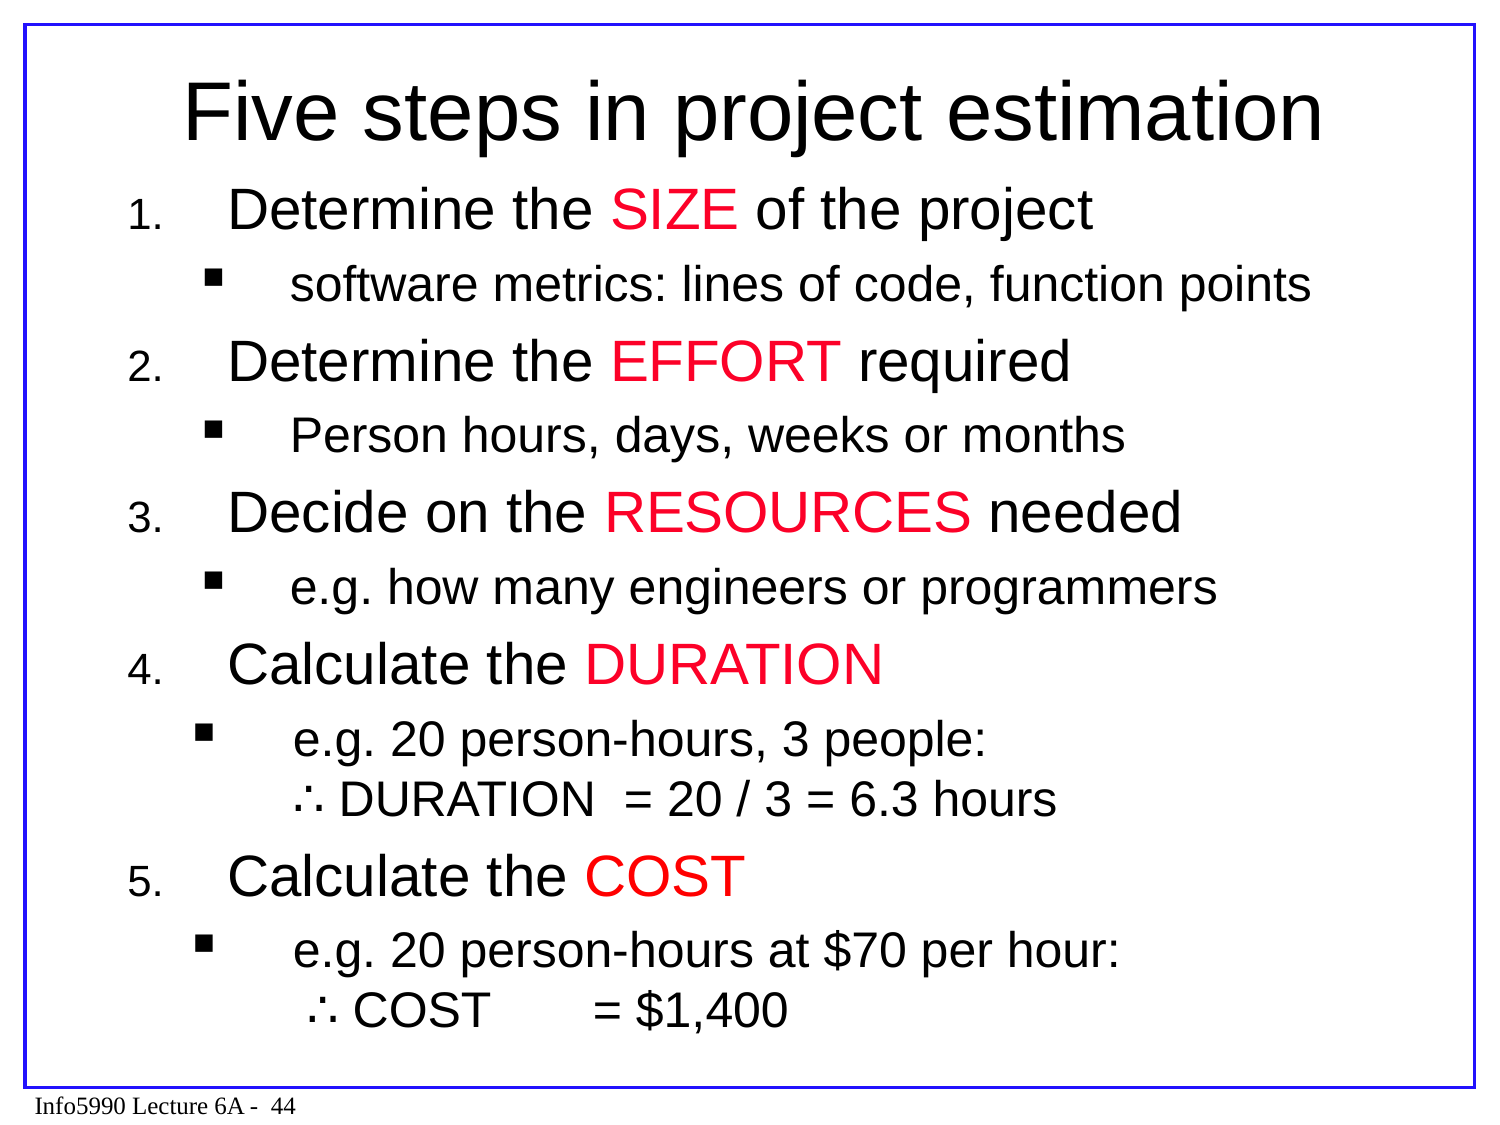

# Five steps in project estimation
Determine the SIZE of the project
software metrics: lines of code, function points
Determine the EFFORT required
Person hours, days, weeks or months
Decide on the RESOURCES needed
e.g. how many engineers or programmers
Calculate the DURATION
e.g. 20 person-hours, 3 people:
∴ DURATION  = 20 / 3 = 6.3 hours
Calculate the COST
e.g. 20 person-hours at $70 per hour:
 ∴ COST 	= $1,400